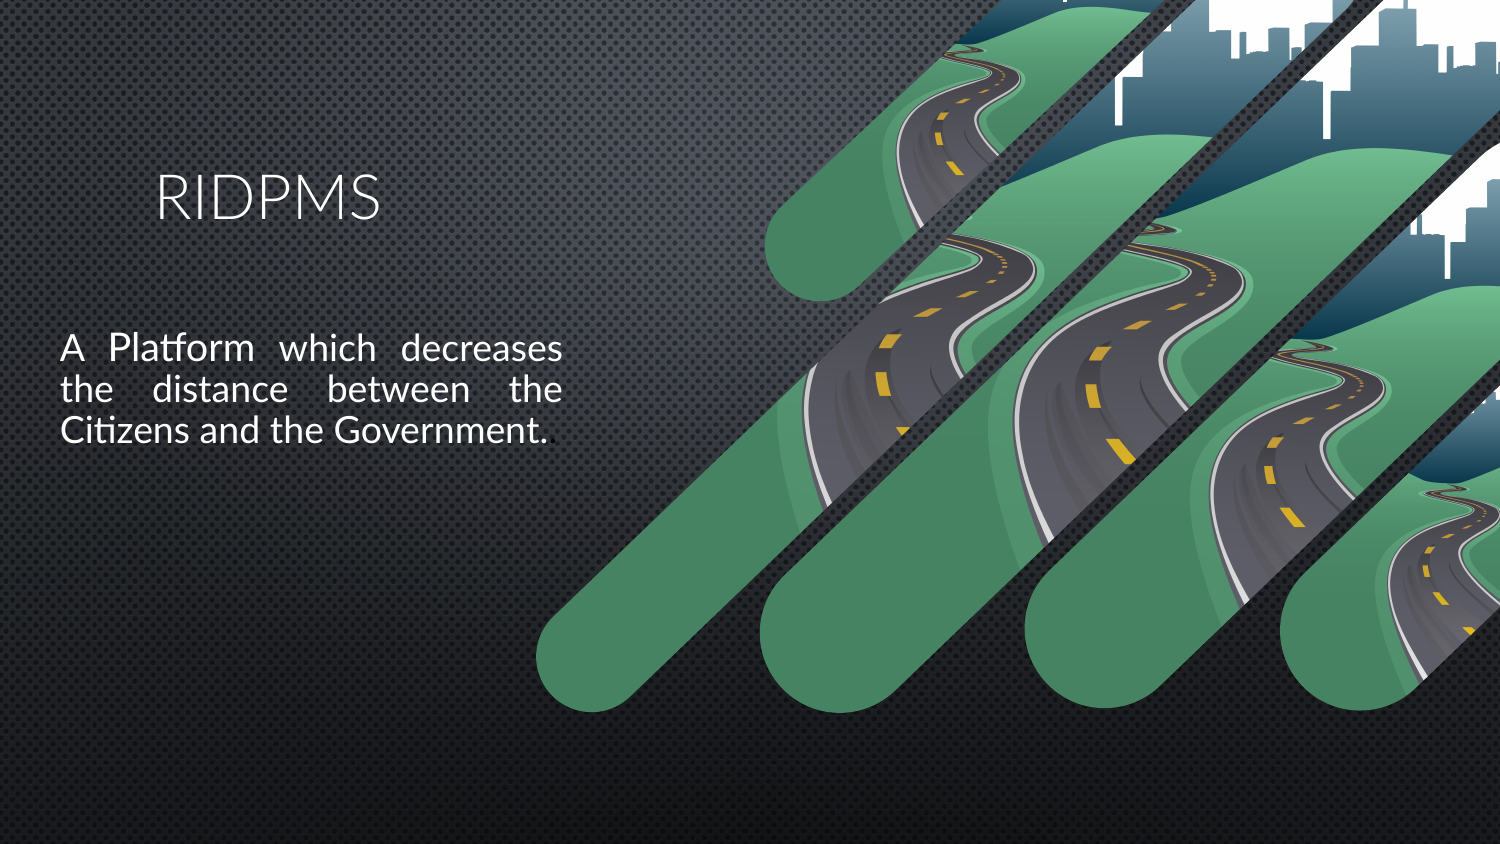

# RIDPMS
A Platform which decreases the distance between the Citizens and the Government..